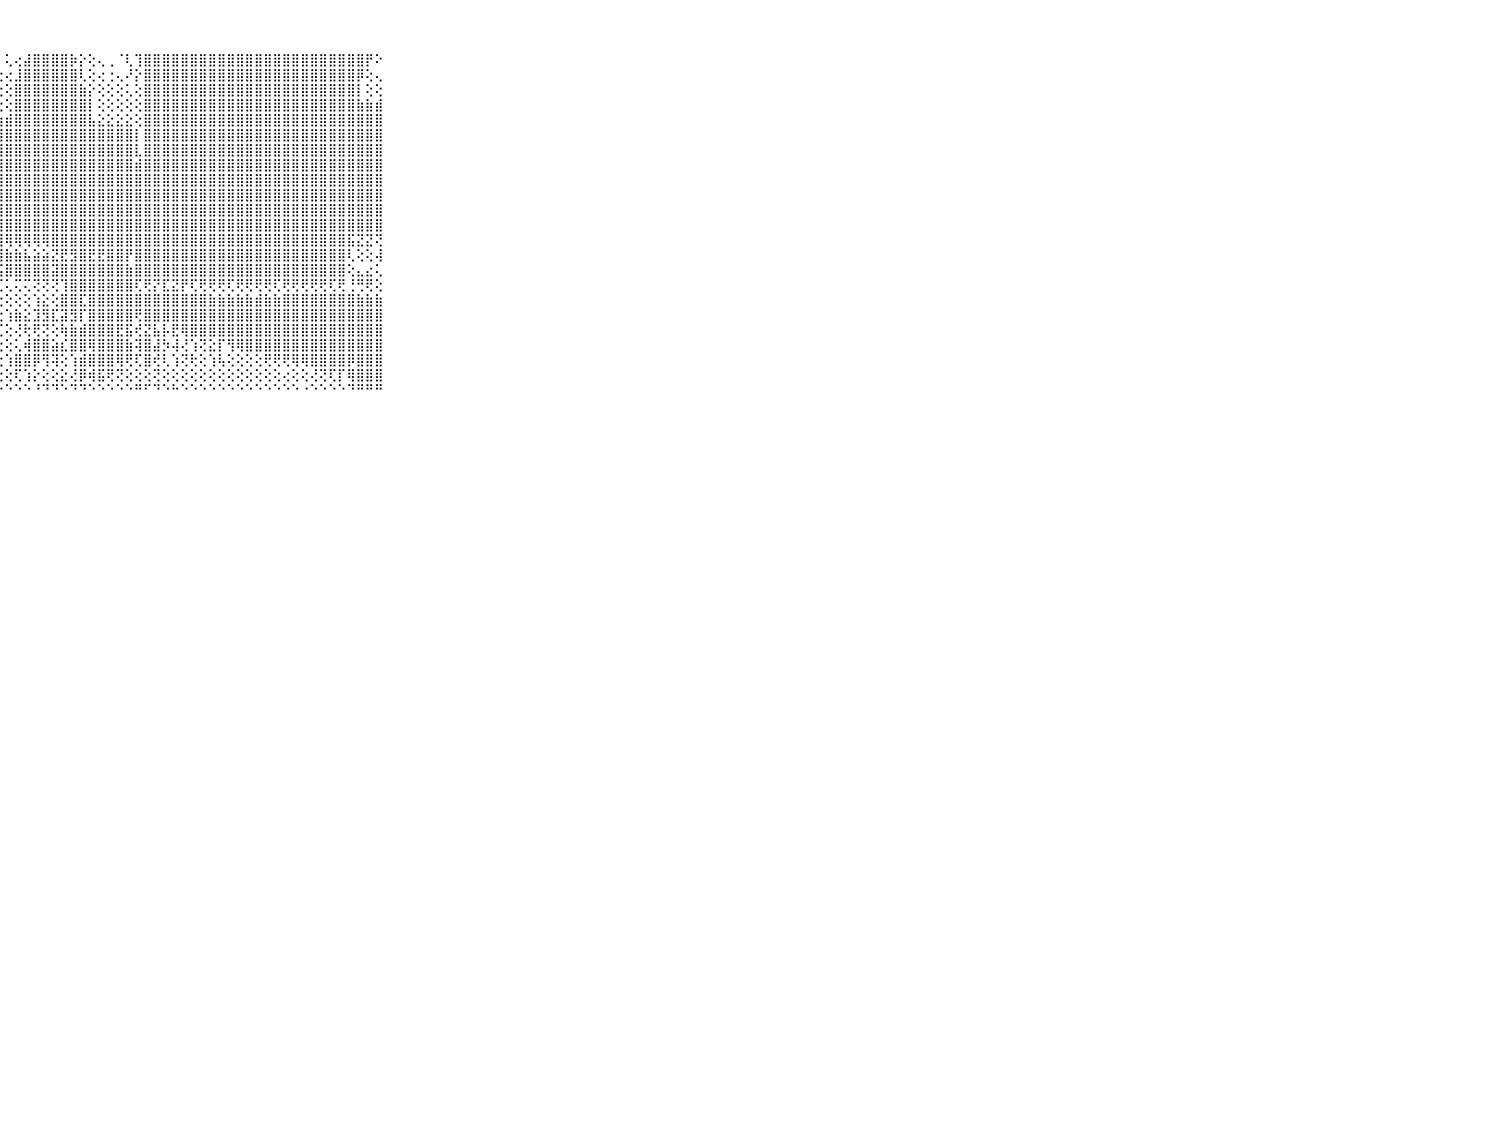

⠀⠀⠀⠀⠀⠀⠀⠀⠀⠀⠀⢸⣿⣿⣿⣿⣿⣿⣿⣿⣿⡿⠕⢕⠑⢁⢑⠀⢅⢔⣼⣿⣿⣿⣿⡷⡕⢕⢄⢀⠈⢇⢹⣿⣿⣿⣿⣿⣿⣿⣿⣿⣿⣿⣿⣿⣿⣿⣿⣿⣿⣿⣿⣿⣿⣿⣿⡟⠕⠀⠀⠀⠀⠀⠀⠀⠀⠀⠀⠀⠀
⠀⠀⠀⠀⠀⠀⠀⠀⠀⠀⠀⢸⣿⣿⣿⣿⣿⣿⣿⣿⣿⢇⢕⢕⢕⠕⢕⢔⢔⣸⣿⣿⣿⣿⣿⣿⢇⢕⢔⢐⢄⠜⡕⣿⣿⣿⣿⣿⣿⣿⣿⣿⣿⣿⣿⣿⣿⣿⣿⣿⣿⣿⣿⣿⣿⣿⡿⢕⢄⠀⠀⠀⠀⠀⠀⠀⠀⠀⠀⠀⠀
⠀⠀⠀⠀⠀⠀⠀⠀⠀⠀⠀⢸⣿⣿⣿⣿⣿⣿⣿⣿⣿⢕⢕⢕⢕⢕⢕⢕⢕⣿⣿⣿⣿⣿⣿⣿⣷⡕⢕⢕⢕⢅⢕⣿⣿⣿⣿⣿⣿⣿⣿⣿⣿⣿⣿⣿⣿⣿⣿⣿⣿⣿⣿⣿⣿⣿⡇⢕⢕⠀⠀⠀⠀⠀⠀⠀⠀⠀⠀⠀⠀
⠀⠀⠀⠀⠀⠀⠀⠀⠀⠀⠀⢸⣿⣿⣿⣿⣿⣿⣿⣿⣿⡷⢕⢕⢕⢕⢕⢕⢕⣿⣿⣿⣿⣿⣿⣿⣿⡇⢕⢕⢕⢕⢕⣿⣿⣿⣿⣿⣿⣿⣿⣿⣿⣿⣿⣿⣿⣿⣿⣿⣿⣿⣿⣿⣿⣿⣷⣷⣾⠀⠀⠀⠀⠀⠀⠀⠀⠀⠀⠀⠀
⠀⠀⠀⠀⠀⠀⠀⠀⠀⠀⠀⢸⣿⣿⣿⣿⣿⣿⣿⣿⣿⣿⣿⣿⣿⣷⣷⣷⣾⣿⣿⣿⣿⣿⣿⣿⣿⣧⣕⣕⣕⣕⢕⣿⣿⣿⣿⣿⣿⣿⣿⣿⣿⣿⣿⣿⣿⣿⣿⣿⣿⣿⣿⣿⣿⣿⣿⣿⣿⠀⠀⠀⠀⠀⠀⠀⠀⠀⠀⠀⠀
⠀⠀⠀⠀⠀⠀⠀⠀⠀⠀⠀⢸⣿⣿⣿⣿⣿⣿⣿⣿⣿⣿⣿⣿⣿⣿⣿⣿⣿⣿⣿⣿⣿⣿⣿⣿⣿⣿⣿⣿⣿⣿⡇⣿⣿⣿⣿⣿⣿⣿⣿⣿⣿⣿⣿⣿⣿⣿⣿⣿⣿⣿⣿⣿⣿⣿⣿⣿⣿⠀⠀⠀⠀⠀⠀⠀⠀⠀⠀⠀⠀
⠀⠀⠀⠀⠀⠀⠀⠀⠀⠀⠀⢸⣿⣿⡿⣿⣿⣿⣿⣿⣿⣿⣿⣿⣿⣿⣿⣿⣿⣿⣿⣿⣿⣿⣿⣿⣿⣿⣿⣿⣿⣿⣇⣿⣿⣿⣿⣿⣿⣿⣿⣿⣿⣿⣿⣿⣿⣿⣿⣿⣿⣿⣿⣿⣿⣿⣿⣿⣿⠀⠀⠀⠀⠀⠀⠀⠀⠀⠀⠀⠀
⠀⠀⠀⠀⠀⠀⠀⠀⠀⠀⠀⢸⣿⣿⣿⣿⣿⣿⣿⣿⣿⣿⣿⣿⣿⣿⣿⣿⣿⣿⣿⣿⣿⣿⣿⣿⣿⣿⣿⣿⣿⣿⣾⣿⣿⣿⣿⣿⣿⣿⣿⣿⣿⣿⣿⣿⣿⣿⣿⣿⣿⣿⣿⣿⣿⣿⣿⣿⣿⠀⠀⠀⠀⠀⠀⠀⠀⠀⠀⠀⠀
⠀⠀⠀⠀⠀⠀⠀⠀⠀⠀⠀⢸⣿⣿⣿⣿⣿⣿⣿⣿⣿⣿⣿⣿⣿⣿⣿⣿⣿⣿⣿⣿⣿⣿⣿⣿⣿⣿⣿⣿⣿⣿⣿⣿⣿⣿⣿⣿⣿⣿⣿⣿⣿⣿⣿⣿⣿⣿⣿⣿⣿⣿⣿⣿⣿⣿⣿⣿⣿⠀⠀⠀⠀⠀⠀⠀⠀⠀⠀⠀⠀
⠀⠀⠀⠀⠀⠀⠀⠀⠀⠀⠀⢸⣿⣿⣿⣿⣿⣿⣿⣿⣿⣿⣿⣿⣿⣿⣿⣿⣿⣿⣿⣿⣿⣿⣿⣿⣿⣿⣿⣿⣿⣿⣿⣿⣿⣿⣿⣿⣿⣿⣿⣿⣿⣿⣿⣿⣿⣿⣿⣿⣿⣿⣿⣿⣿⣿⣿⣿⣿⠀⠀⠀⠀⠀⠀⠀⠀⠀⠀⠀⠀
⠀⠀⠀⠀⠀⠀⠀⠀⠀⠀⠀⢸⣿⣿⣿⣿⣿⣿⣿⣿⣿⣿⣿⣿⣿⣿⣿⣿⣿⣿⣿⣿⣿⣿⣿⣿⣿⣿⣿⣿⣿⣿⣿⣿⣿⣿⣿⣿⣿⣿⣿⣿⣿⣿⣿⣿⣿⣿⣿⣿⣿⣿⣿⣿⣿⣿⣿⣿⣿⠀⠀⠀⠀⠀⠀⠀⠀⠀⠀⠀⠀
⠀⠀⠀⠀⠀⠀⠀⠀⠀⠀⠀⢸⣿⣿⣿⣿⣿⣿⣿⣿⣿⣿⣿⣿⣿⣿⣿⣿⣿⣿⣿⣿⣿⣿⣿⣿⣿⣿⣿⣿⣿⣿⣿⣿⣿⣿⣿⣿⣿⣿⣿⣿⣿⣿⣿⣿⣿⣿⣿⣿⣿⣿⣿⣿⣿⣿⣿⣿⣿⠀⠀⠀⠀⠀⠀⠀⠀⠀⠀⠀⠀
⠀⠀⠀⠀⠀⠀⠀⠀⠀⠀⠀⢸⣿⣿⣿⣿⣿⣿⣿⣿⣿⣿⣿⣿⣿⣿⢿⢿⢿⢿⢿⢿⢿⣿⣿⣿⣿⣿⣿⣿⣿⣿⣿⣿⣿⣿⣿⣿⣿⣿⣿⣿⣿⣿⣿⣿⣿⣿⣿⣿⣿⣿⣿⣿⣿⣯⣝⣝⢝⠀⠀⠀⠀⠀⠀⠀⠀⠀⠀⠀⠀
⠀⠀⠀⠀⠀⠀⠀⠀⠀⠀⠀⢸⣿⣿⣿⣿⣿⣿⣿⣿⡿⢿⣿⣿⣿⣿⣿⣿⣷⣷⣧⣵⣵⣝⣟⣻⣿⣟⣟⣿⣿⡟⣿⣿⣿⣿⣿⣿⣿⣿⣿⣿⣿⣿⣿⣿⣿⣿⣿⣿⣿⣿⣿⣿⣿⢇⢕⢕⢼⠀⠀⠀⠀⠀⠀⠀⠀⠀⠀⠀⠀
⠀⠀⠀⠀⠀⠀⠀⠀⠀⠀⠀⢸⣿⣿⣿⣿⣿⣿⣿⣿⣵⣼⣽⣽⣿⣯⣿⣯⣿⣿⣿⣿⣿⣽⣿⣿⣿⣿⣿⣿⣿⣷⣿⣿⣿⣿⣿⣿⣿⣿⣿⣿⣿⣿⣿⣿⣿⣿⣿⣿⣿⣿⣿⣿⣿⢕⣄⣔⢅⠀⠀⠀⠀⠀⠀⠀⠀⠀⠀⠀⠀
⠀⠀⠀⠀⠀⠀⠀⠀⠀⠀⠀⠌⢍⢌⢝⢝⢝⢝⢝⢍⢍⢕⢝⢝⢍⢝⢝⢍⢅⢍⢍⢝⢝⢝⢹⣿⣿⣿⣿⣿⣿⣿⢏⢟⡝⣏⣝⡟⢏⢟⢟⢟⢏⢟⢟⢟⢟⢏⢟⢟⢟⢟⢟⢏⢟⢘⢛⢟⢕⠀⠀⠀⠀⠀⠀⠀⠀⠀⠀⠀⠀
⠀⠀⠀⠀⠀⠀⠀⠀⠀⠀⠀⠁⢕⢕⢕⢵⢵⢕⢕⢕⢕⢕⢕⢕⢕⣕⢕⢕⢕⢕⢕⢱⣕⢕⣿⣿⣏⣿⣿⣿⣿⣿⣿⣿⣿⣿⣿⣿⣿⣿⣷⣷⣷⣷⣷⣾⣷⣷⣿⣿⣿⣿⣿⣿⣿⣿⣷⣷⣷⠀⠀⠀⠀⠀⠀⠀⠀⠀⠀⠀⠀
⠀⠀⠀⠀⠀⠀⠀⠀⠀⠀⠀⠐⢕⢕⢱⣕⢕⢕⢕⢕⢕⡱⢕⢕⢕⢕⢸⢕⢱⣷⣕⣹⣻⣏⣽⣻⡏⣿⣿⣿⣿⣿⢟⣿⣿⣿⣿⣿⣿⣿⣿⣿⣿⣿⣿⣿⣿⣿⣿⣿⣿⣿⣿⣿⣿⣿⣿⣿⣿⠀⠀⠀⠀⠀⠀⠀⠀⠀⠀⠀⠀
⠀⠀⠀⠀⠀⠀⠀⠀⠀⠀⠀⠀⢕⢸⢽⢟⢕⢕⢵⢝⢱⢱⢕⢕⢕⢕⢗⢏⢕⢜⢗⢟⢝⢕⢷⣷⣾⣿⣿⣿⣟⣯⢞⣝⣧⡧⣟⢿⣿⣿⣿⣿⣿⣿⣿⣿⣿⣿⣿⣿⣿⣿⣿⣿⣿⣿⣿⣿⣿⠀⠀⠀⠀⠀⠀⠀⠀⠀⠀⠀⠀
⠀⠀⠀⠀⠀⠀⠀⠀⠀⠀⠀⠕⢕⢕⢕⢕⢝⢕⢕⢇⢕⢕⢝⢕⢕⢕⢕⢕⢕⢅⢾⣿⣿⣵⣎⣿⣿⢿⣿⣿⣿⣷⢽⣿⣼⡳⢼⢜⢱⢝⣕⡏⢻⢿⣿⣿⣿⣿⣿⣿⣿⣿⣿⣿⣿⣿⣿⣿⣿⠀⠀⠀⠀⠀⠀⠀⠀⠀⠀⠀⠀
⠀⠀⠀⠀⠀⠀⠀⠀⠀⠀⠀⠐⢕⢕⢕⢕⢕⢕⢕⢕⡕⢕⢕⢕⡕⢕⢕⢗⢱⣿⣿⡿⢻⢽⢕⢱⣾⣿⣿⣿⢿⢟⢏⣿⢞⢇⢱⢝⢗⢕⢱⢧⢕⢕⢕⢕⢟⢟⢟⢿⢿⣿⣿⣿⣿⡿⣿⣿⣿⠀⠀⠀⠀⠀⠀⠀⠀⠀⠀⠀⠀
⠀⠀⠀⠀⠀⠀⠀⠀⠀⠀⠀⠀⢕⢕⢕⢕⢕⢕⢕⢕⢕⢕⢕⢕⢕⢕⢕⢕⢕⢏⢱⡕⢕⢕⣕⢜⡿⢾⣯⢟⢝⢕⢕⢕⢝⢕⢕⢕⢕⢕⢕⢕⢕⢕⢕⢕⢕⢕⢔⢕⢕⢜⢝⢏⡏⢿⣿⣿⣿⠀⠀⠀⠀⠀⠀⠀⠀⠀⠀⠀⠀
⠀⠀⠀⠀⠀⠀⠀⠀⠀⠀⠀⠑⠑⠑⠑⠑⠑⠑⠑⠑⠑⠑⠑⠑⠑⠑⠑⠑⠑⠑⠑⠘⠙⠙⠑⠙⠙⠑⠑⠑⠑⠑⠛⠋⠙⠑⠓⠑⠑⠑⠑⠑⠑⠑⠑⠑⠑⠑⠑⠑⠐⠑⠑⠑⠑⠙⠛⠛⠛⠀⠀⠀⠀⠀⠀⠀⠀⠀⠀⠀⠀